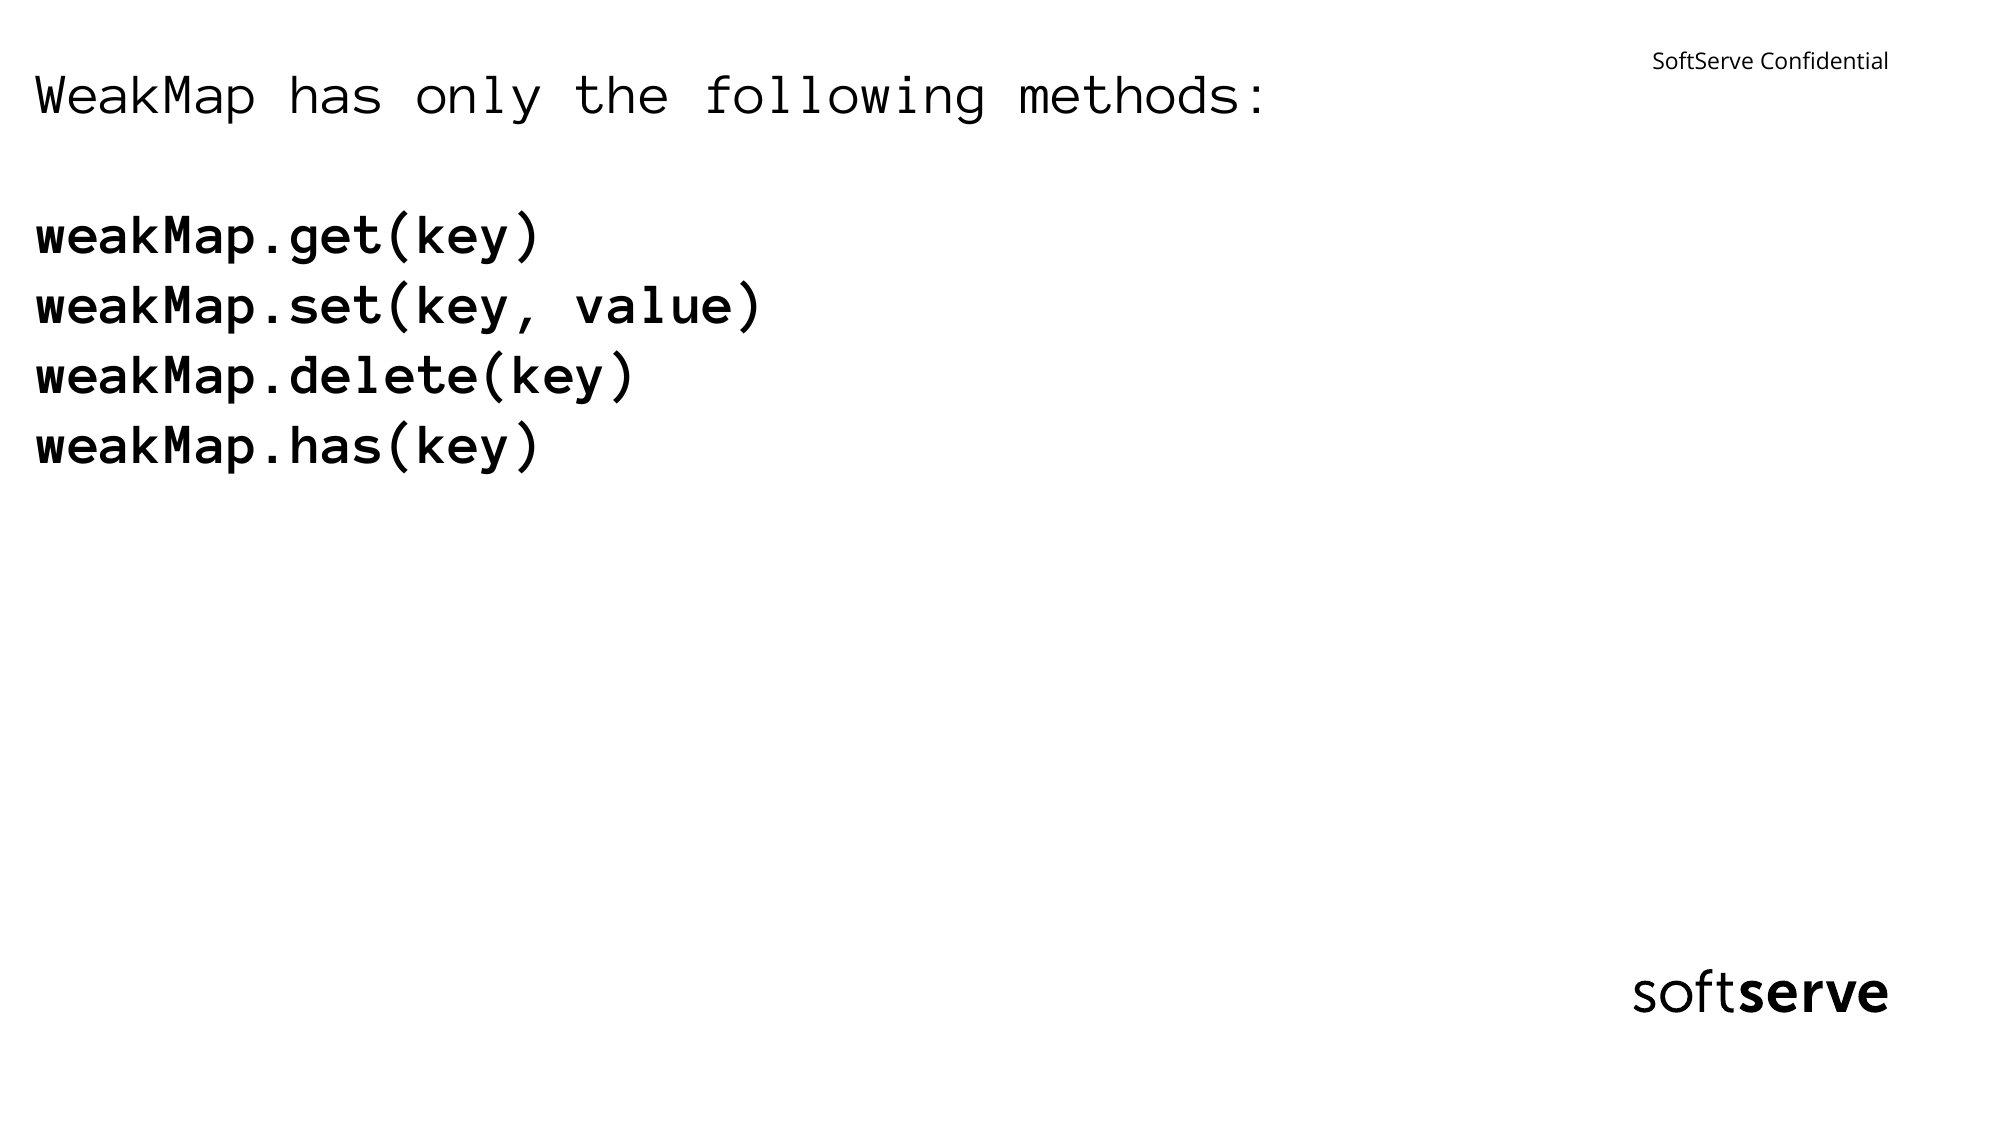

WeakMap has only the following methods:

weakMap.get(key)
weakMap.set(key, value)
weakMap.delete(key)
weakMap.has(key)